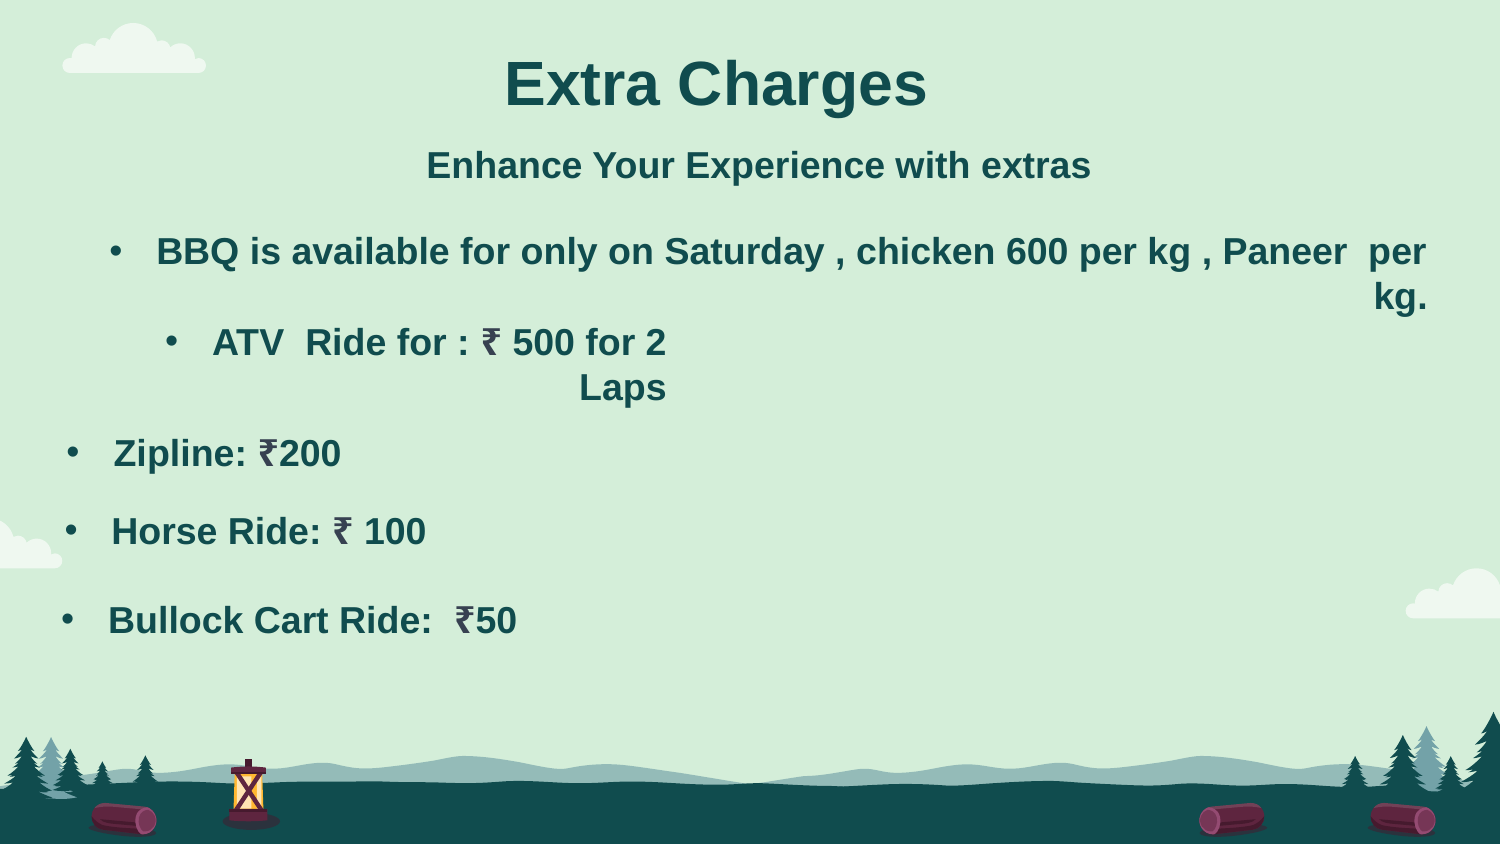

# Extra Charges
Enhance Your Experience with extras
BBQ is available for only on Saturday , chicken 600 per kg , Paneer  per kg.

ATV  Ride for : ₹ 500 for 2 Laps

Zipline: ₹200

Horse Ride: ₹ 100

Bullock Cart Ride:  ₹50